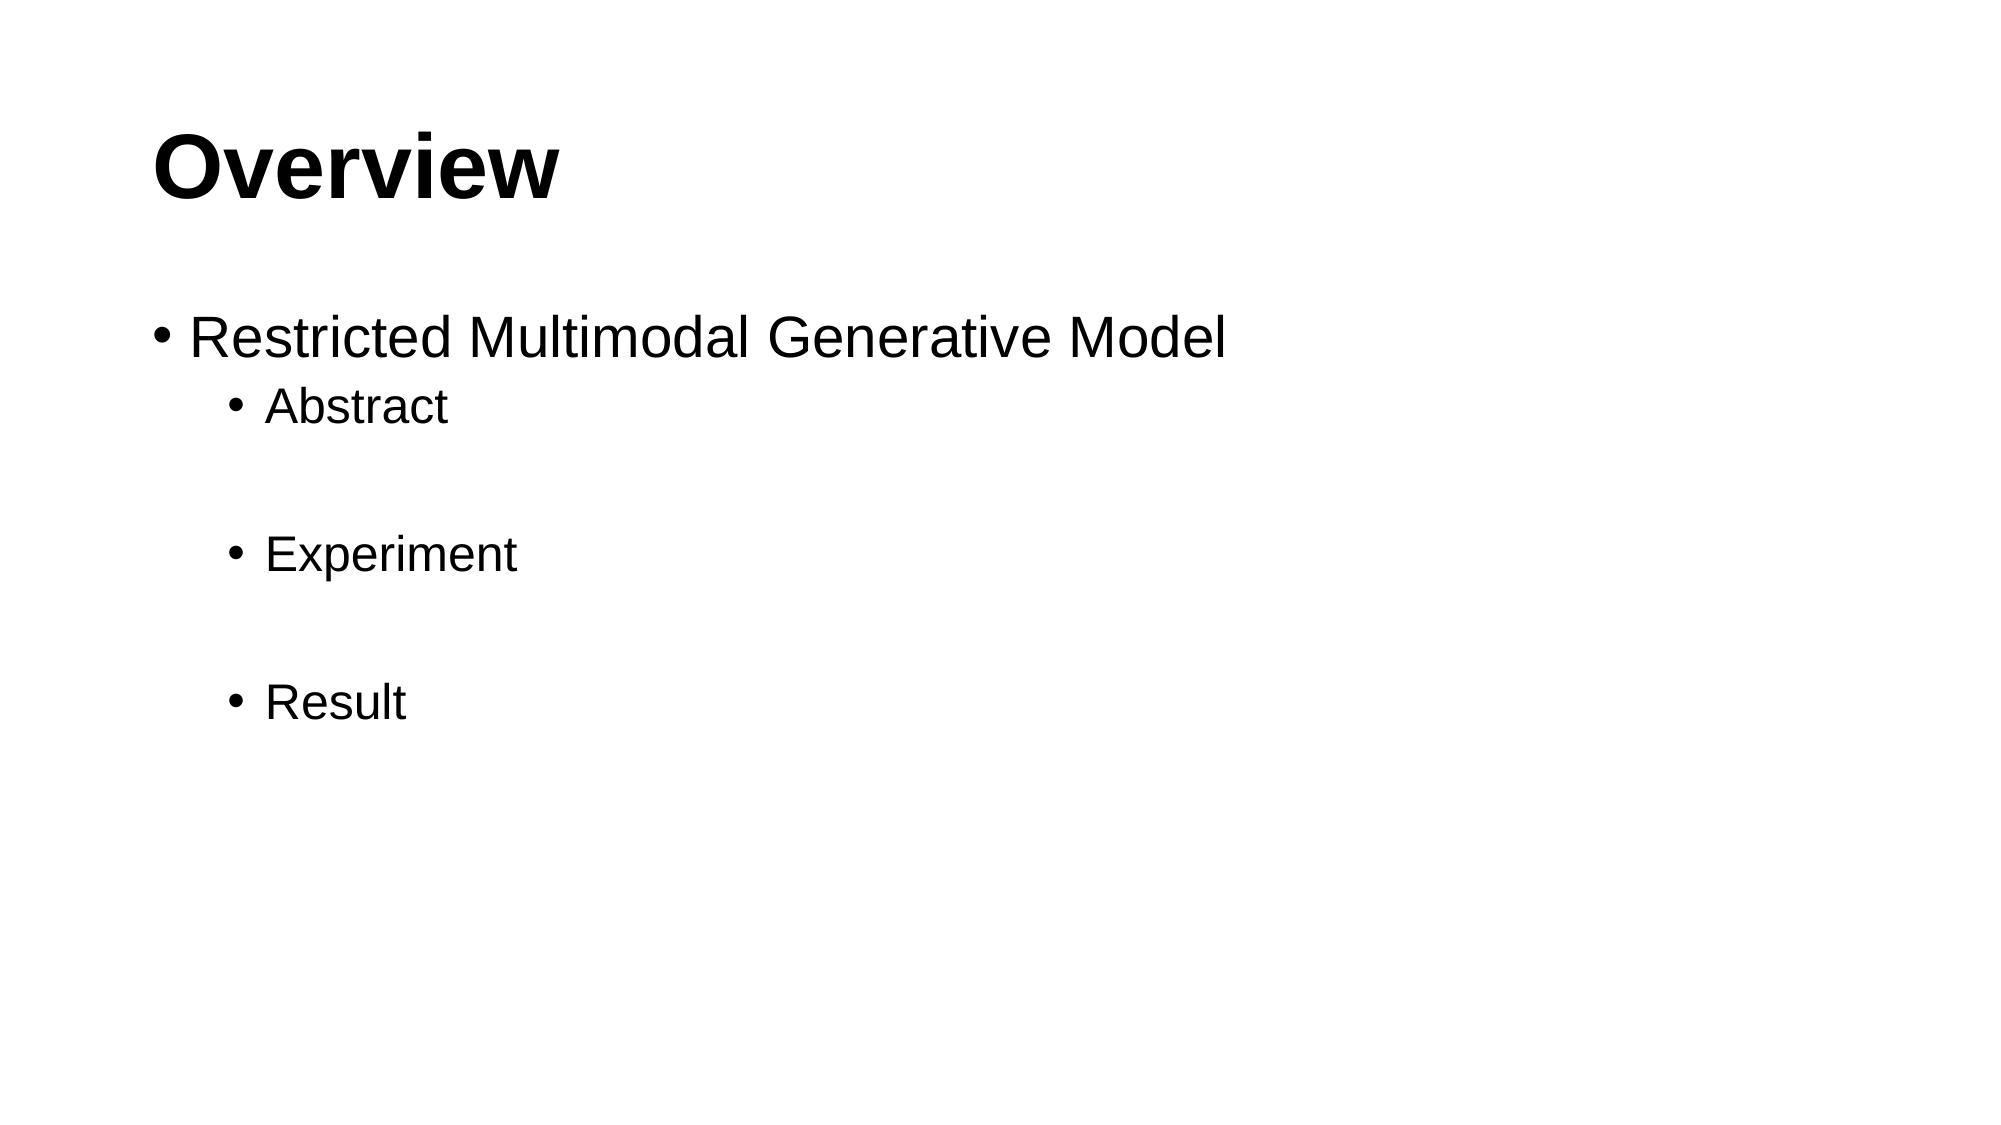

# Overview
Restricted Multimodal Generative Model
Abstract

Experiment

Result